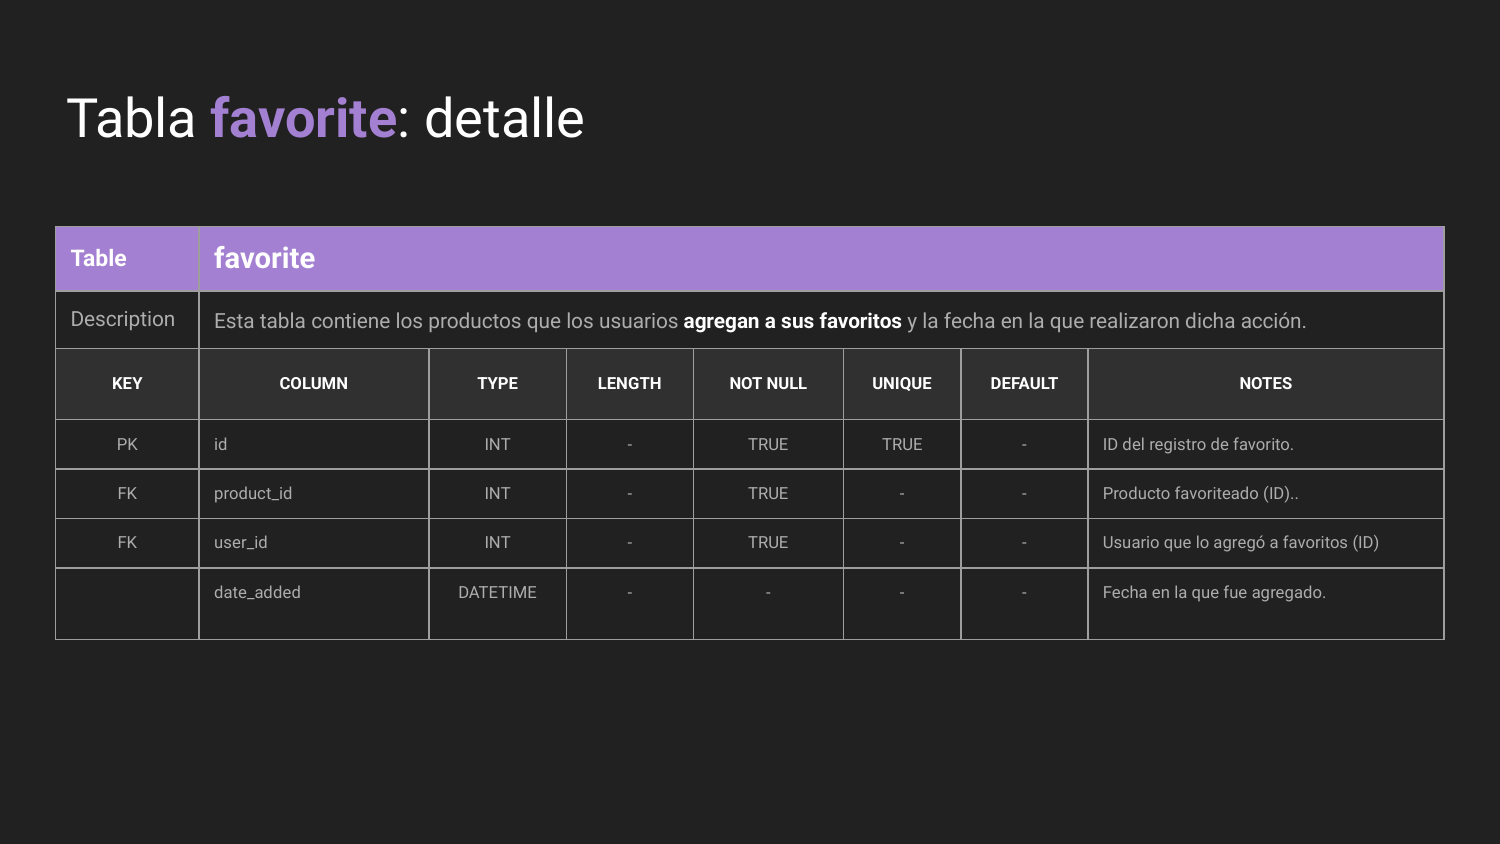

# Tabla favorite: detalle
| Table | favorite |  |  |  |  |  |  |
| --- | --- | --- | --- | --- | --- | --- | --- |
| Description | Esta tabla contiene los productos que los usuarios agregan a sus favoritos y la fecha en la que realizaron dicha acción. |  |  |  |  |  |  |
| KEY | COLUMN | TYPE | LENGTH | NOT NULL | UNIQUE | DEFAULT | NOTES |
| PK | id | INT | - | TRUE | TRUE | - | ID del registro de favorito. |
| FK | product\_id | INT | - | TRUE | - | - | Producto favoriteado (ID).. |
| FK | user\_id | INT | - | TRUE | - | - | Usuario que lo agregó a favoritos (ID) |
|  | date\_added | DATETIME | - | - | - | - | Fecha en la que fue agregado. |